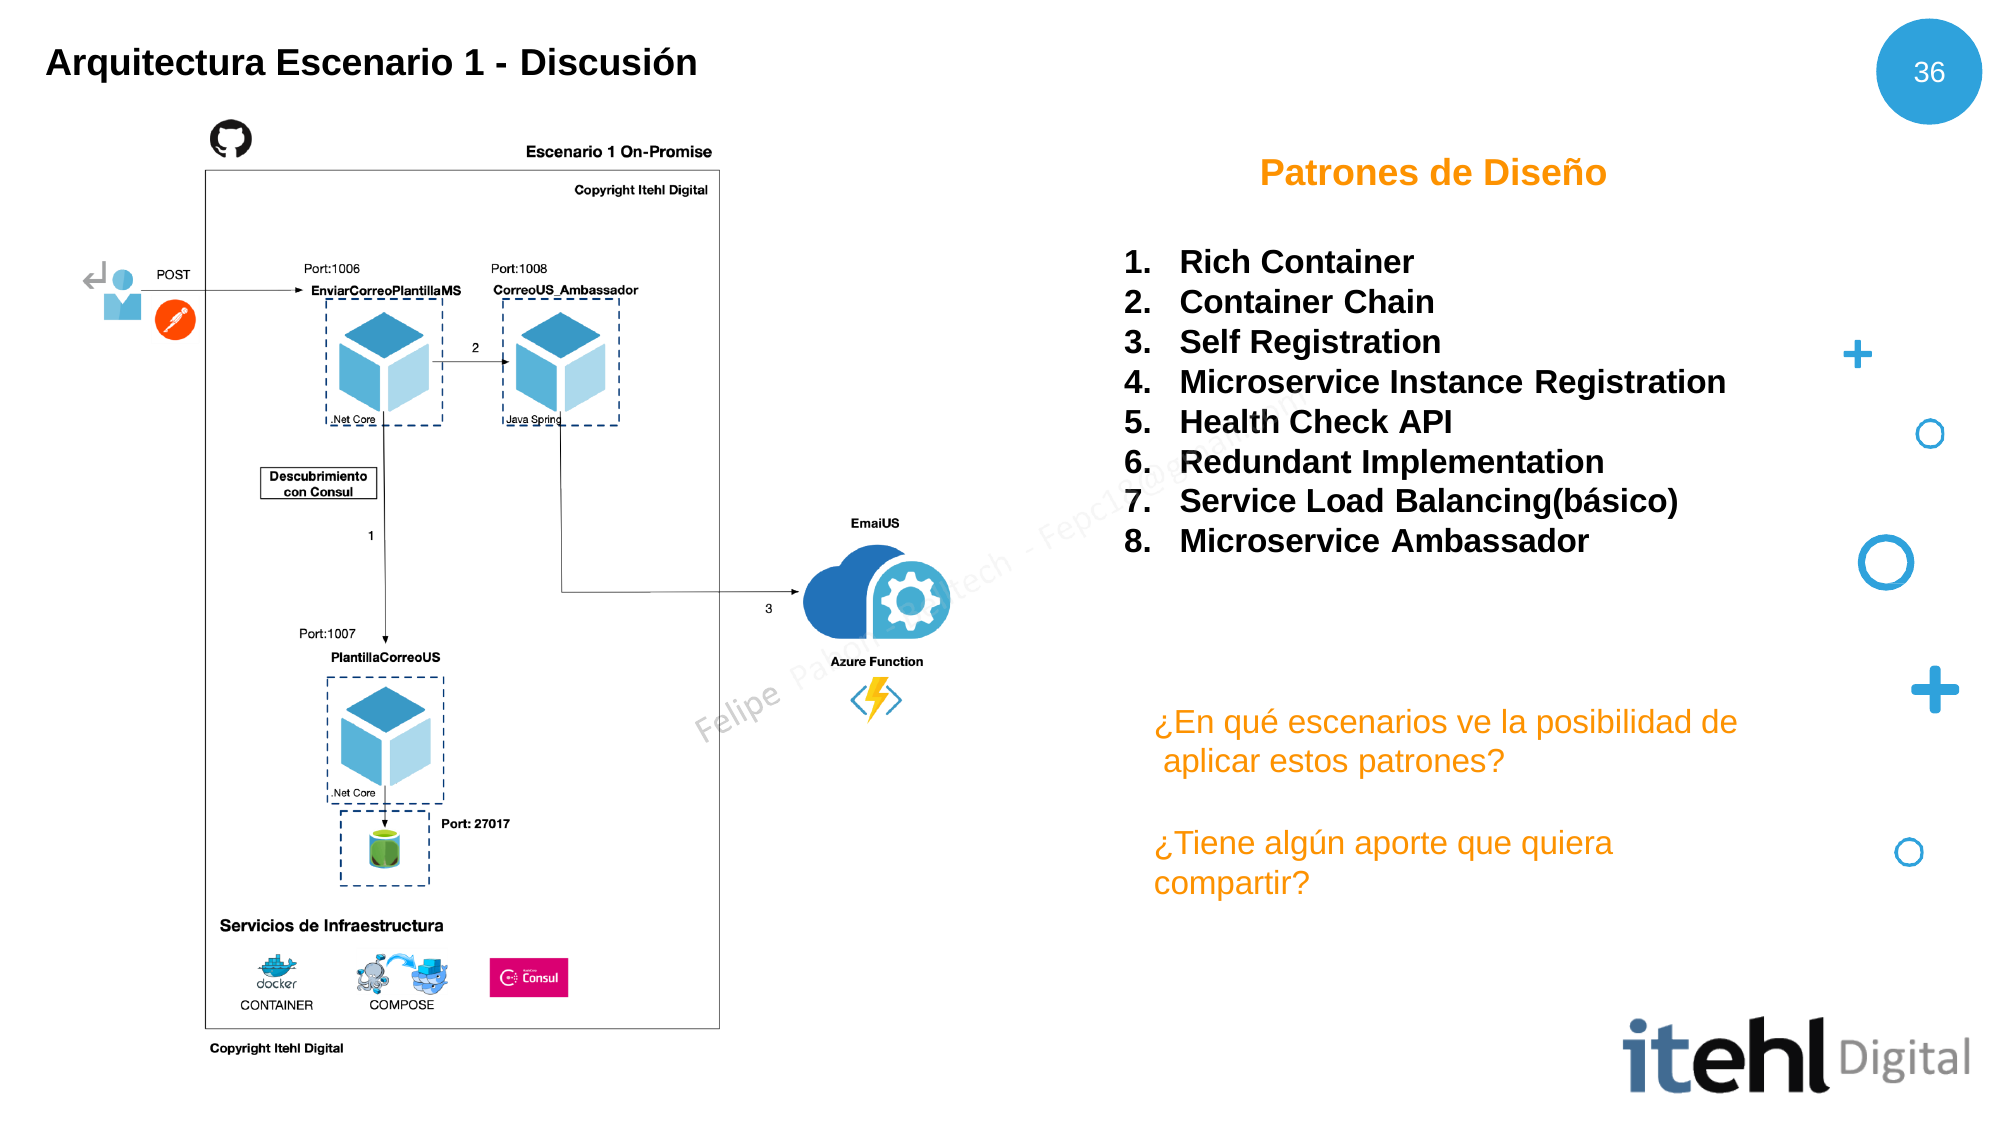

# Arquitectura Escenario 1 - Discusión
36

Patrones de Diseño

Rich Container
Container Chain
Self Registration
Microservice Instance Registration
Health Check API
Redundant Implementation
Service Load Balancing(básico)
Microservice Ambassador

¿En qué escenarios ve la posibilidad de  aplicar estos patrones?

¿Tiene algún aporte que quiera compartir?